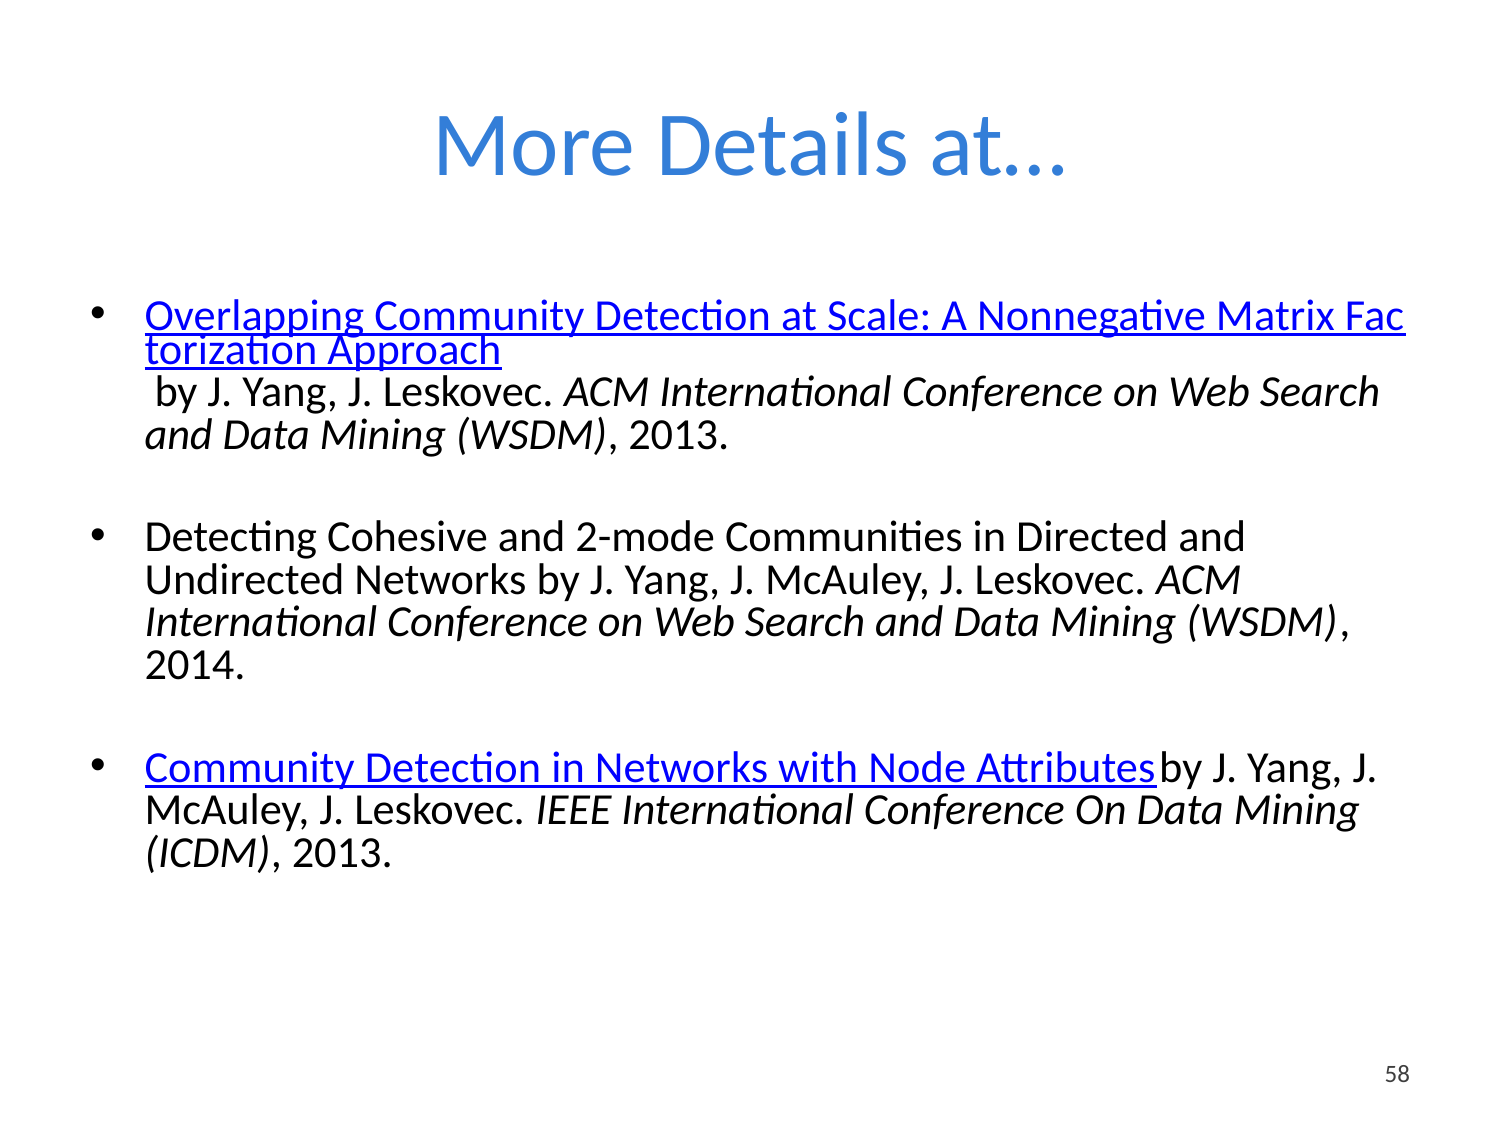

# More Details at…
Overlapping Community Detection at Scale: A Nonnegative Matrix Factorization Approach by J. Yang, J. Leskovec. ACM International Conference on Web Search and Data Mining (WSDM), 2013.

Detecting Cohesive and 2-mode Communities in Directed and Undirected Networks by J. Yang, J. McAuley, J. Leskovec. ACM International Conference on Web Search and Data Mining (WSDM), 2014.

Community Detection in Networks with Node Attributes by J. Yang, J. McAuley, J. Leskovec. IEEE International Conference On Data Mining (ICDM), 2013.

58